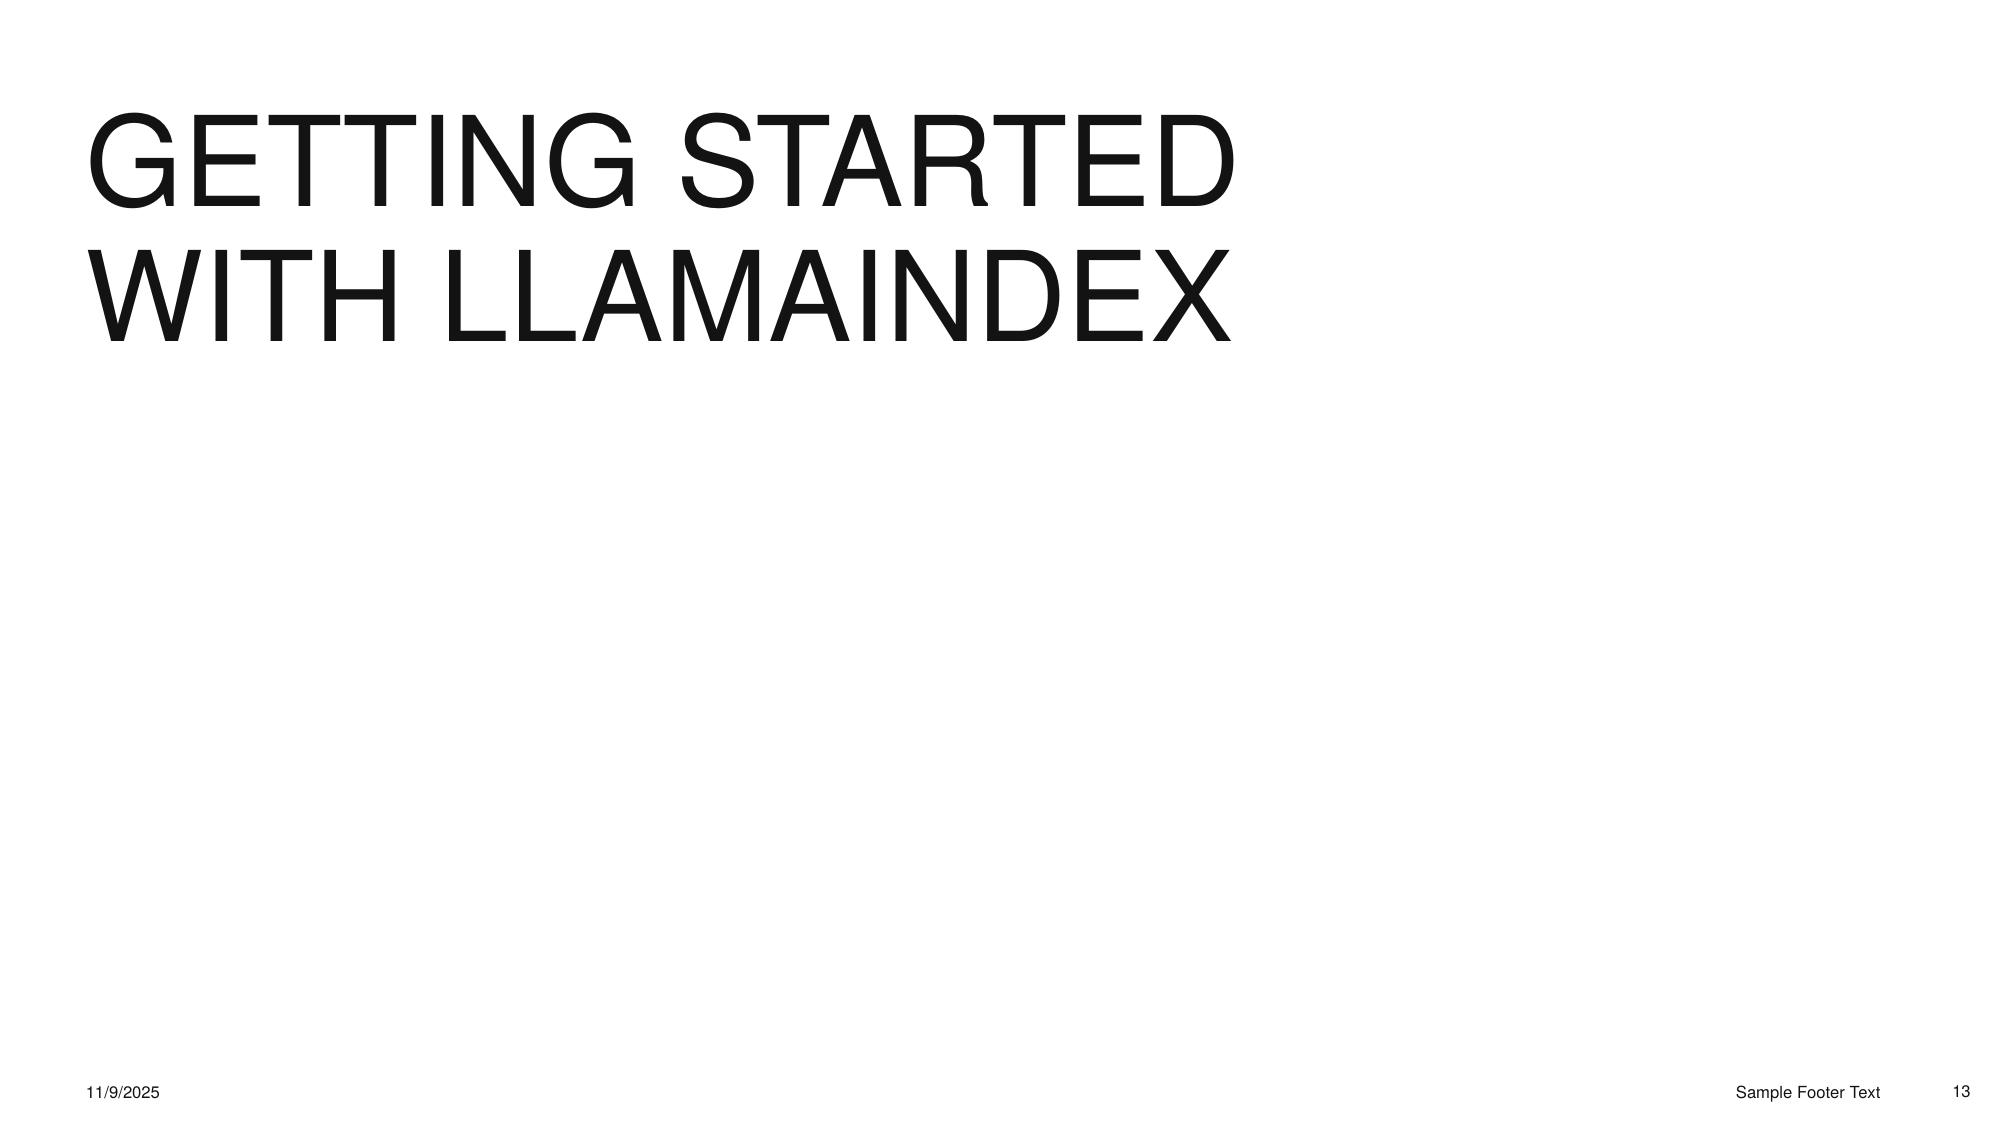

# Getting Started with LlamaIndex

11/9/2025
Sample Footer Text
13